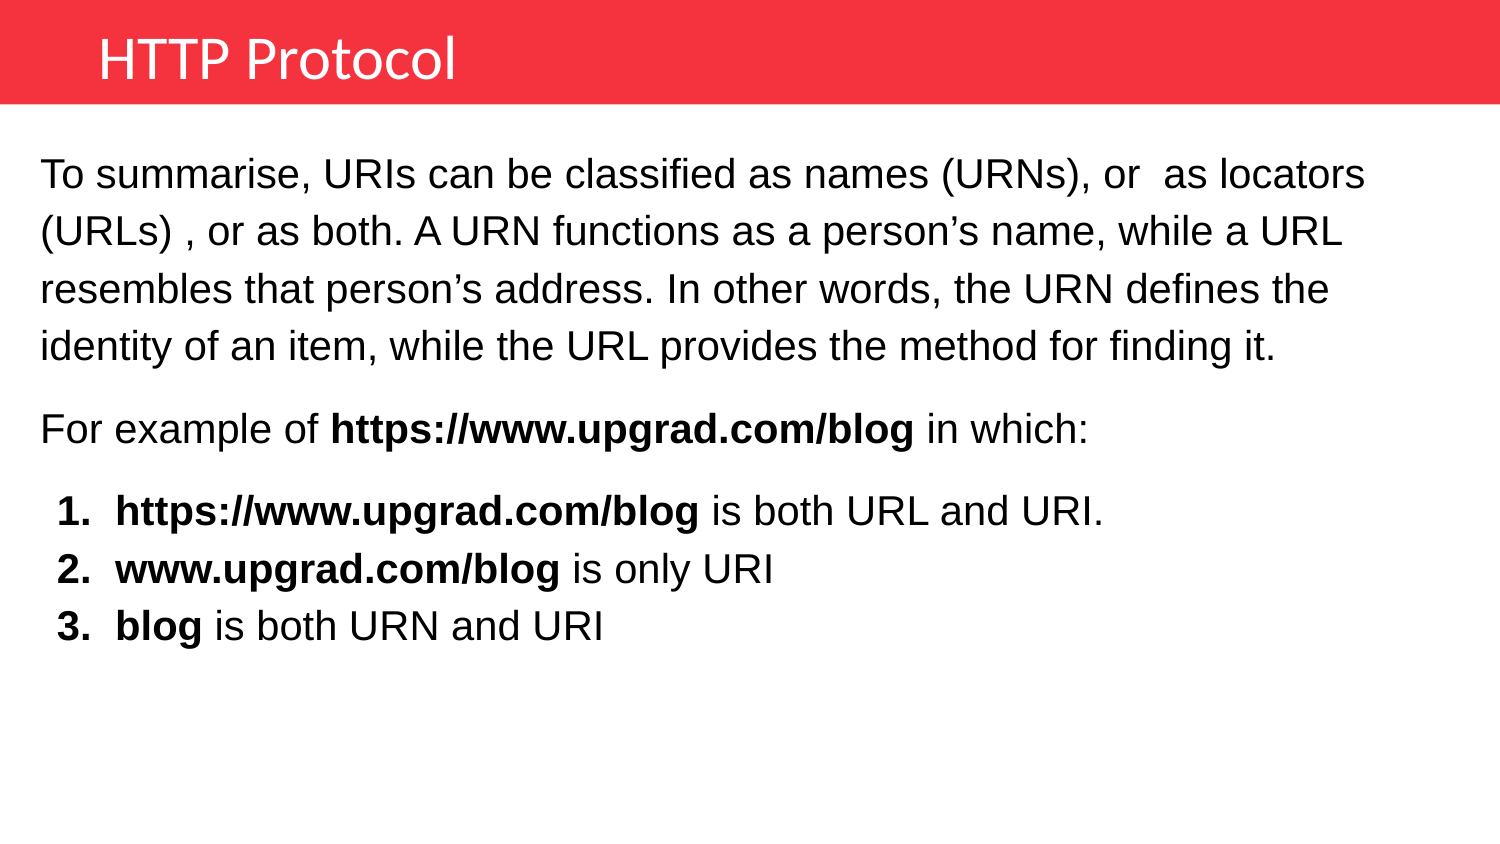

HTTP Protocol

To summarise, URIs can be classified as names (URNs), or  as locators (URLs) , or as both. A URN functions as a person’s name, while a URL resembles that person’s address. In other words, the URN defines the identity of an item, while the URL provides the method for finding it.
For example of https://www.upgrad.com/blog in which:
https://www.upgrad.com/blog is both URL and URI.
www.upgrad.com/blog is only URI
blog is both URN and URI